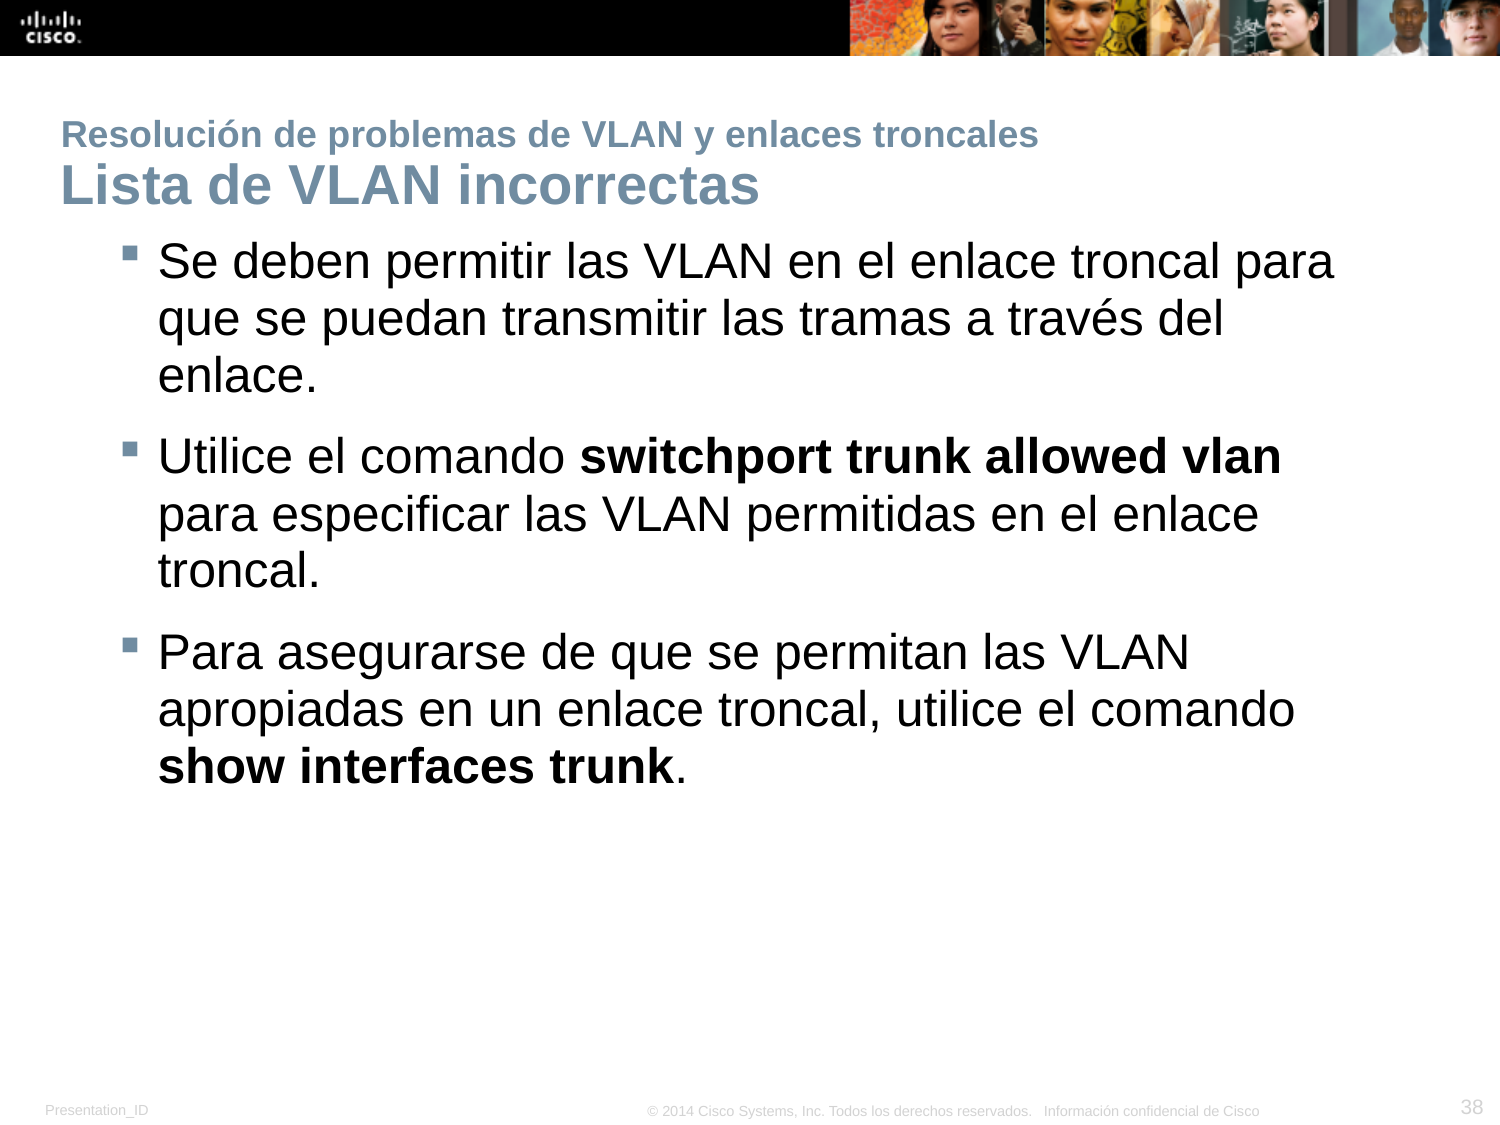

# Resolución de problemas de VLAN y enlaces troncales Lista de VLAN incorrectas
Se deben permitir las VLAN en el enlace troncal para que se puedan transmitir las tramas a través del enlace.
Utilice el comando switchport trunk allowed vlan para especificar las VLAN permitidas en el enlace troncal.
Para asegurarse de que se permitan las VLAN apropiadas en un enlace troncal, utilice el comando show interfaces trunk.